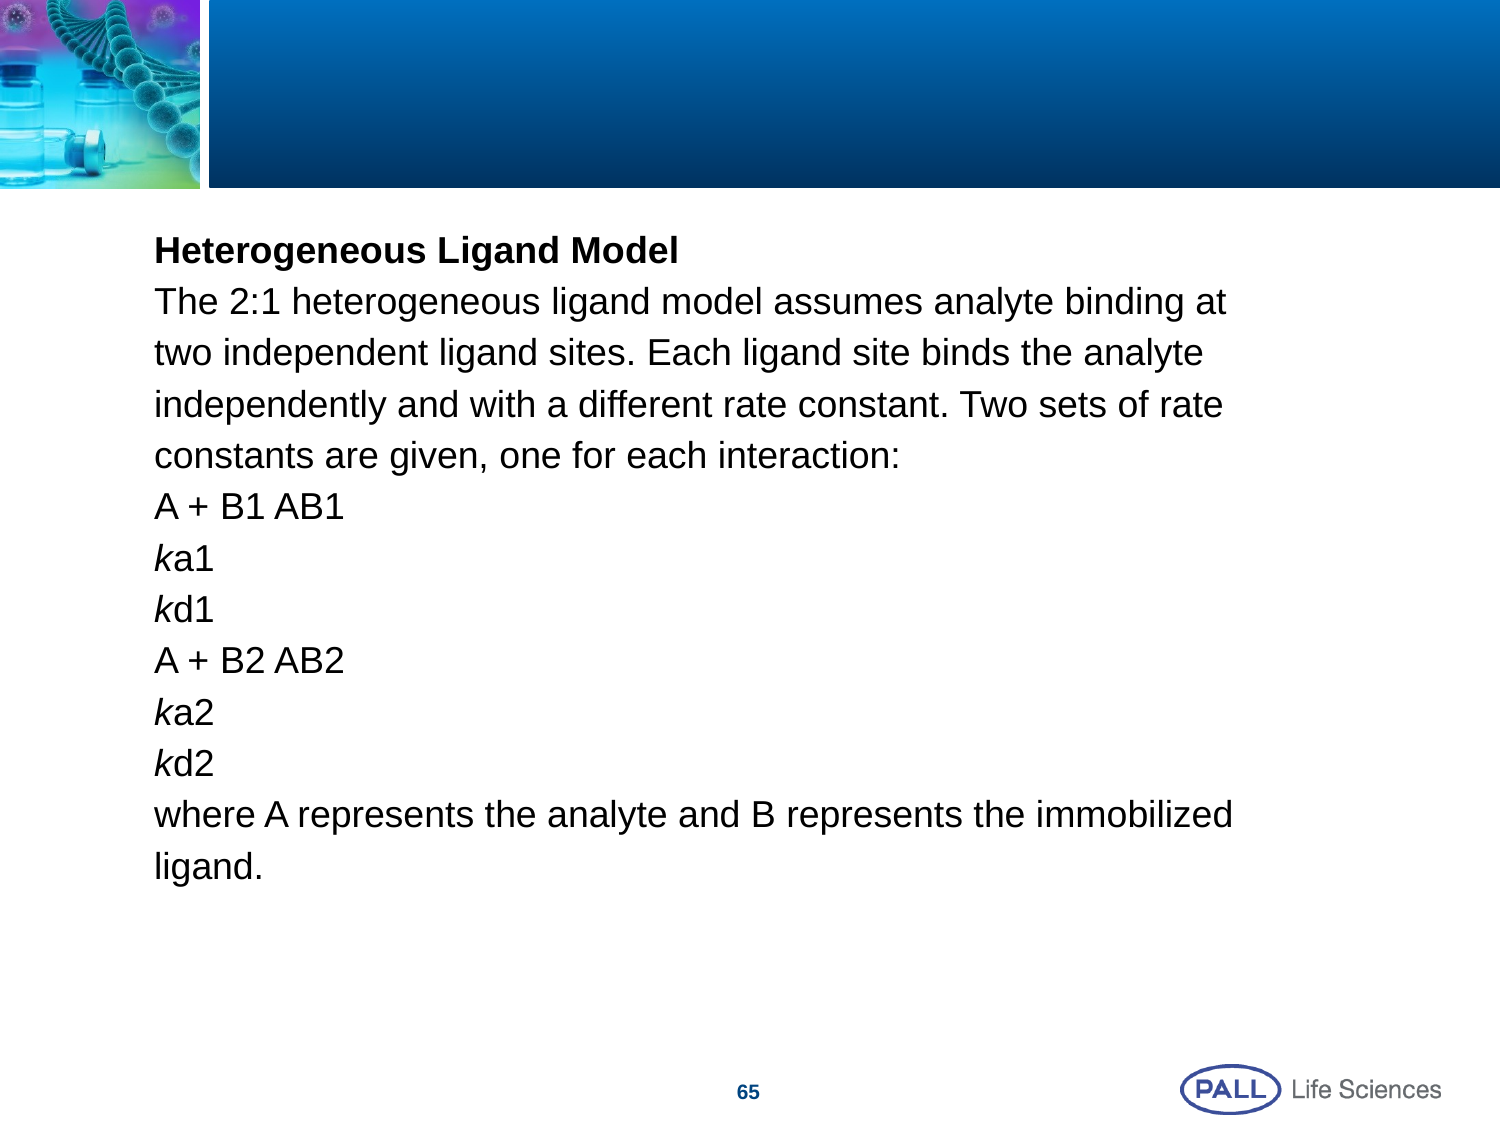

#
Heterogeneous Ligand Model
The 2:1 heterogeneous ligand model assumes analyte binding at
two independent ligand sites. Each ligand site binds the analyte
independently and with a different rate constant. Two sets of rate
constants are given, one for each interaction:
A + B1 AB1
ka1
kd1
A + B2 AB2
ka2
kd2
where A represents the analyte and B represents the immobilized
ligand.